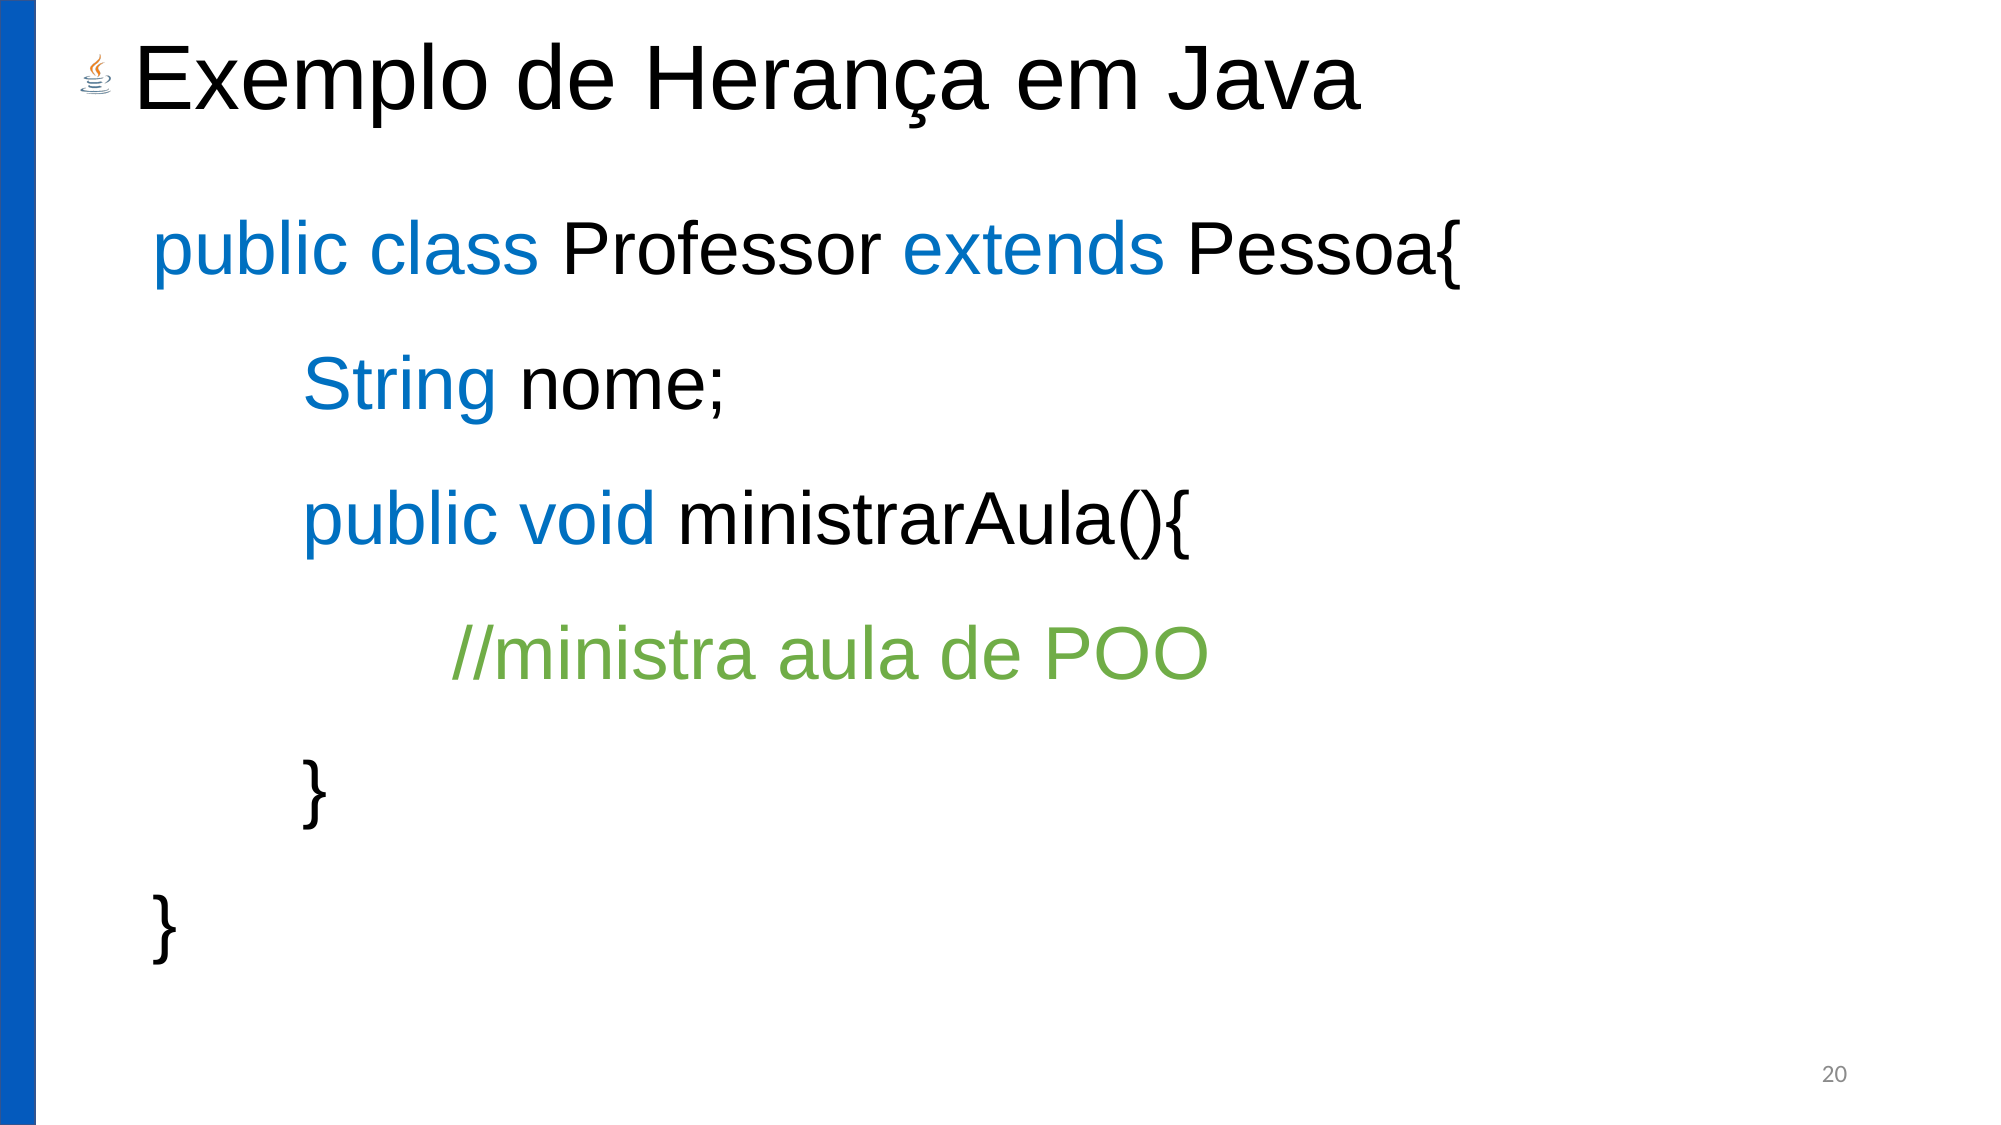

Exemplo de Herança em Java
public class Professor extends Pessoa{
	String nome;
	public void ministrarAula(){
		//ministra aula de POO
	}
}
20